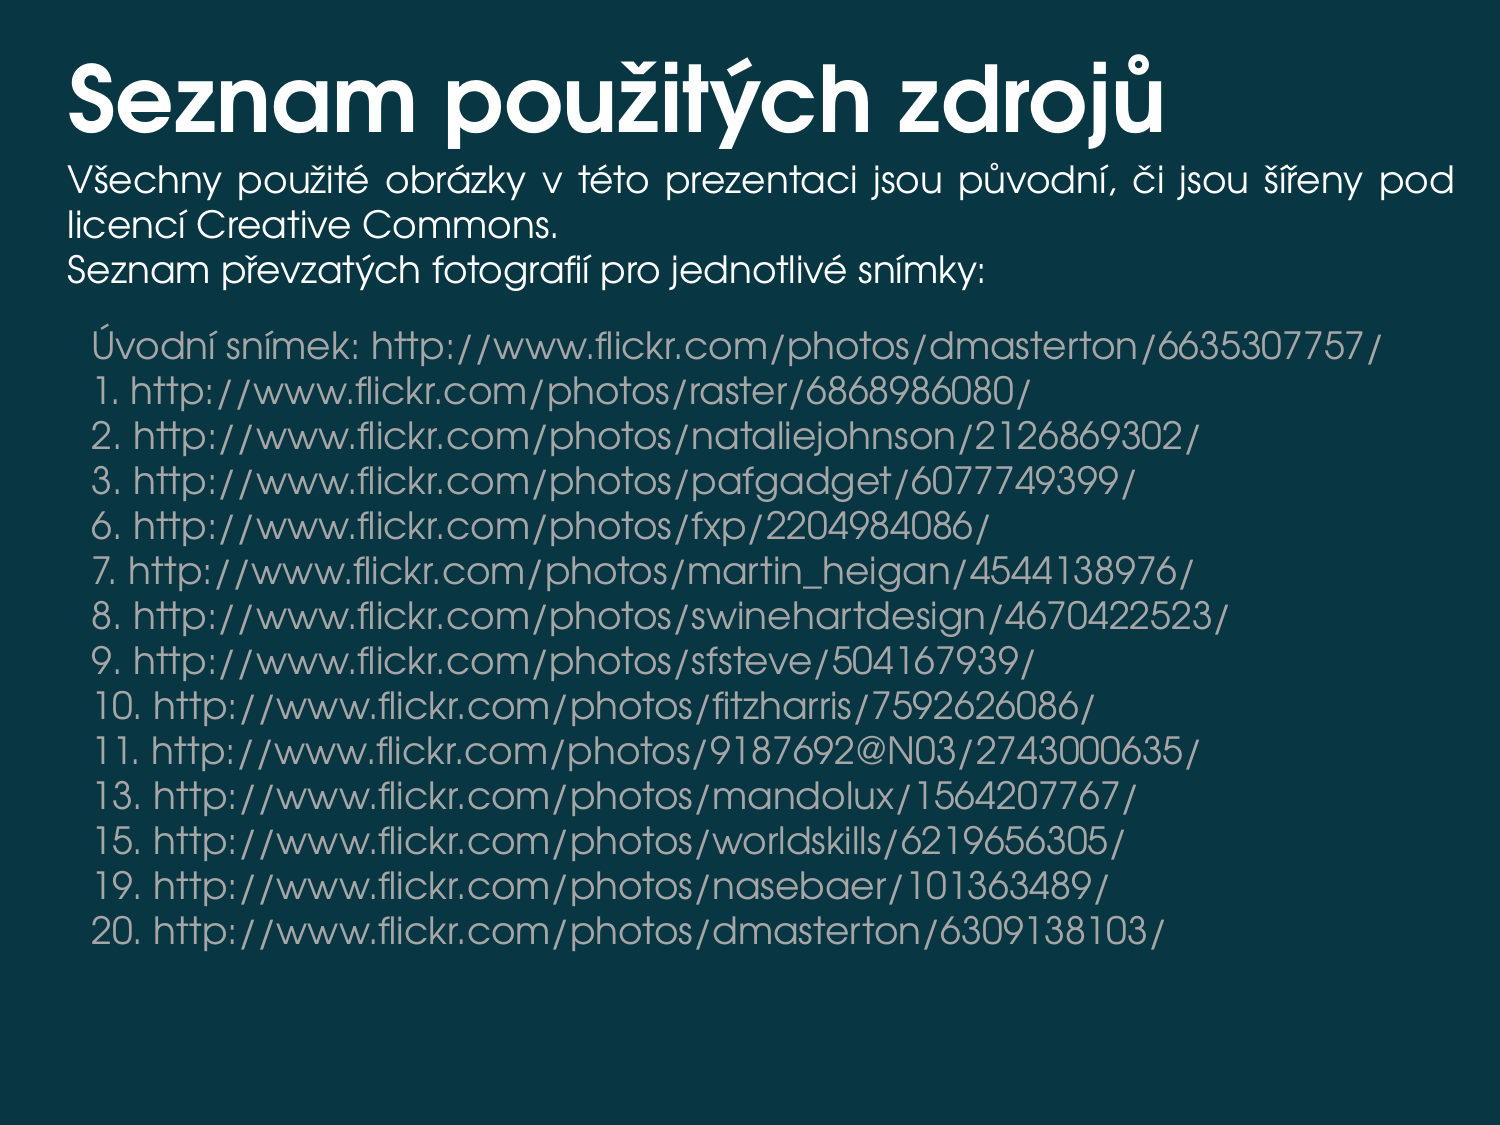

# Seznam použitých zdrojů
Všechny použité obrázky v této prezentaci jsou původní, či jsou šířeny pod licencí Creative Commons.
Seznam převzatých fotografií pro jednotlivé snímky:
Úvodní snímek: http://www.flickr.com/photos/dmasterton/6635307757/
1. http://www.flickr.com/photos/raster/6868986080/
2. http://www.flickr.com/photos/nataliejohnson/2126869302/
3. http://www.flickr.com/photos/pafgadget/6077749399/
6. http://www.flickr.com/photos/fxp/2204984086/
7. http://www.flickr.com/photos/martin_heigan/4544138976/
8. http://www.flickr.com/photos/swinehartdesign/4670422523/
9. http://www.flickr.com/photos/sfsteve/504167939/
10. http://www.flickr.com/photos/fitzharris/7592626086/
11. http://www.flickr.com/photos/9187692@N03/2743000635/
13. http://www.flickr.com/photos/mandolux/1564207767/
15. http://www.flickr.com/photos/worldskills/6219656305/
19. http://www.flickr.com/photos/nasebaer/101363489/
20. http://www.flickr.com/photos/dmasterton/6309138103/